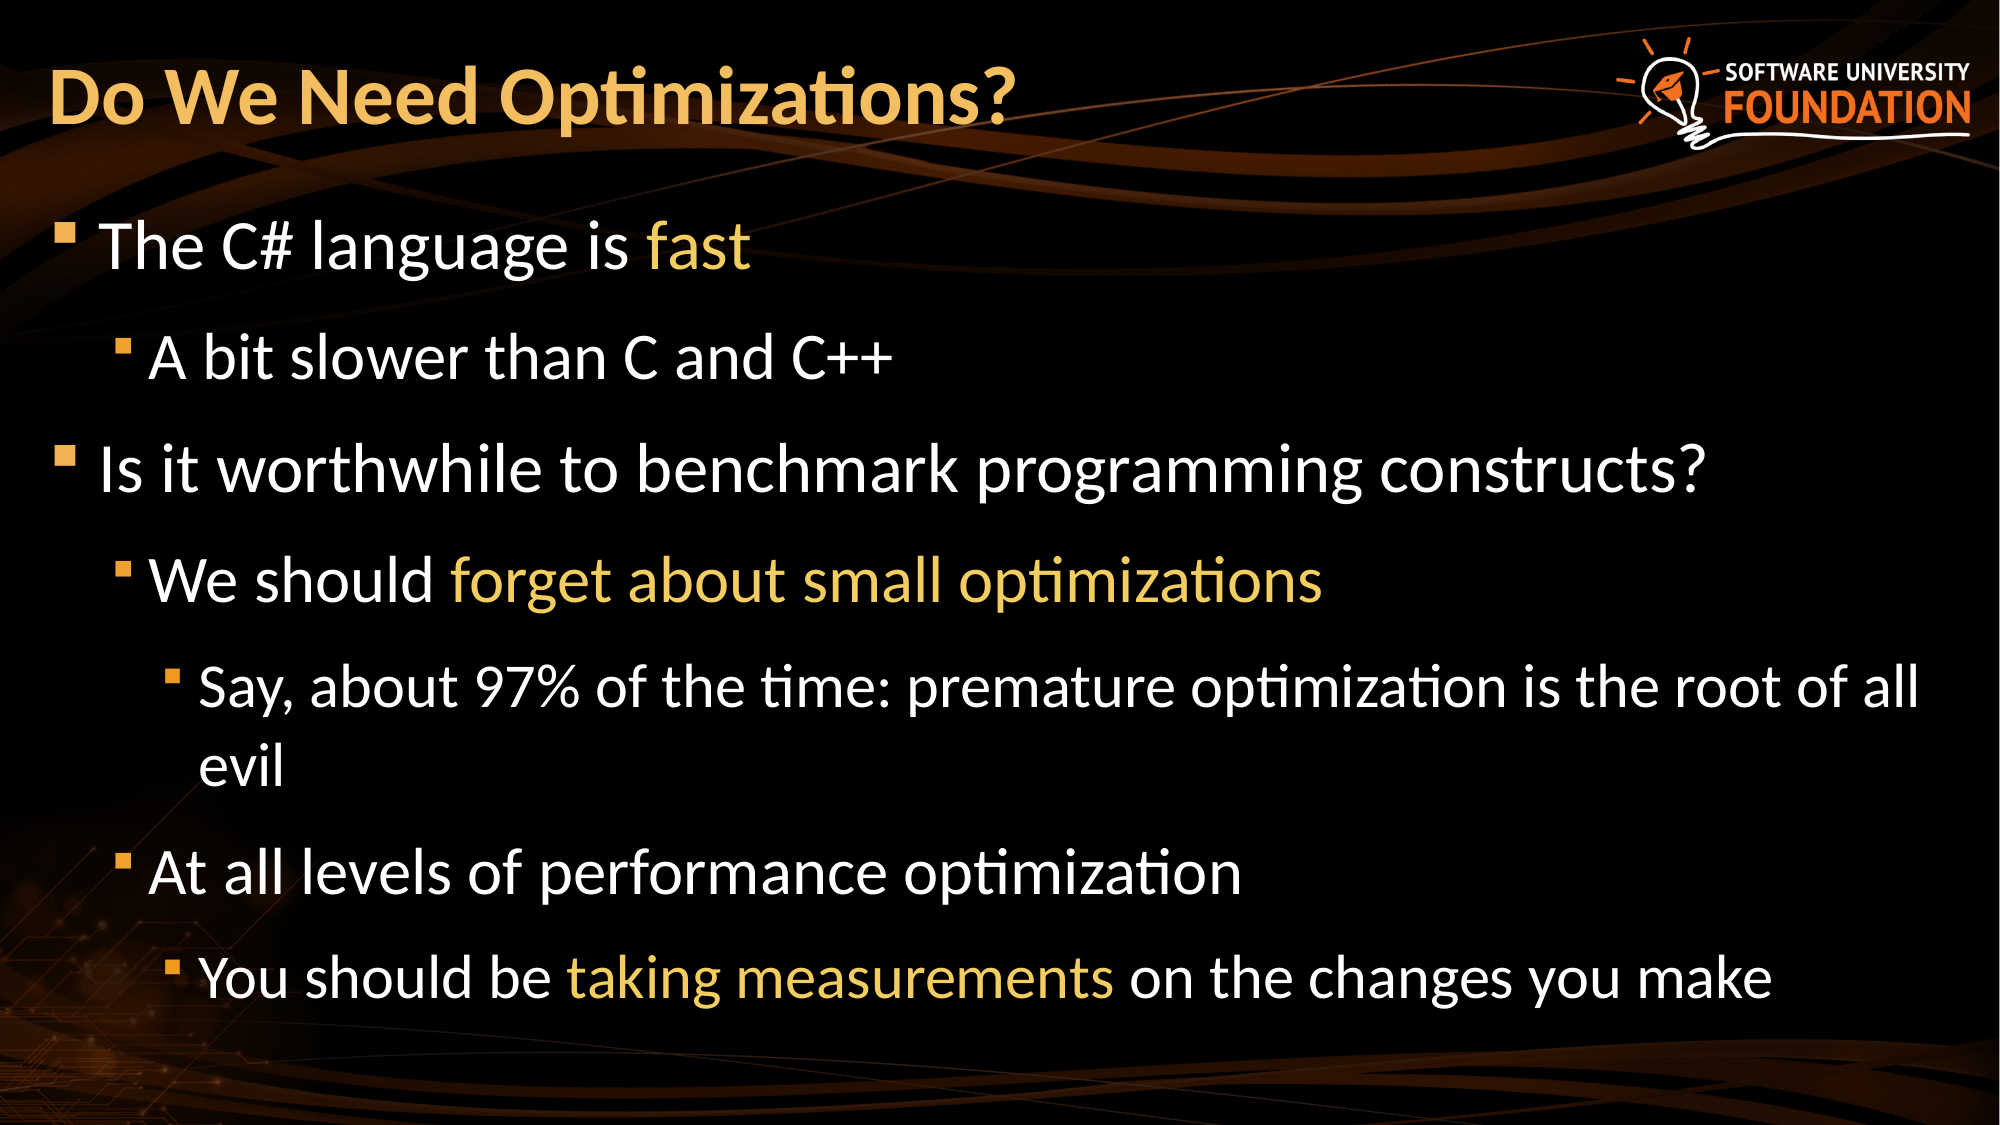

# Do We Need Optimizations?
The C# language is fast
A bit slower than C and C++
Is it worthwhile to benchmark programming constructs?
We should forget about small optimizations
Say, about 97% of the time: premature optimization is the root of all evil
At all levels of performance optimization
You should be taking measurements on the changes you make